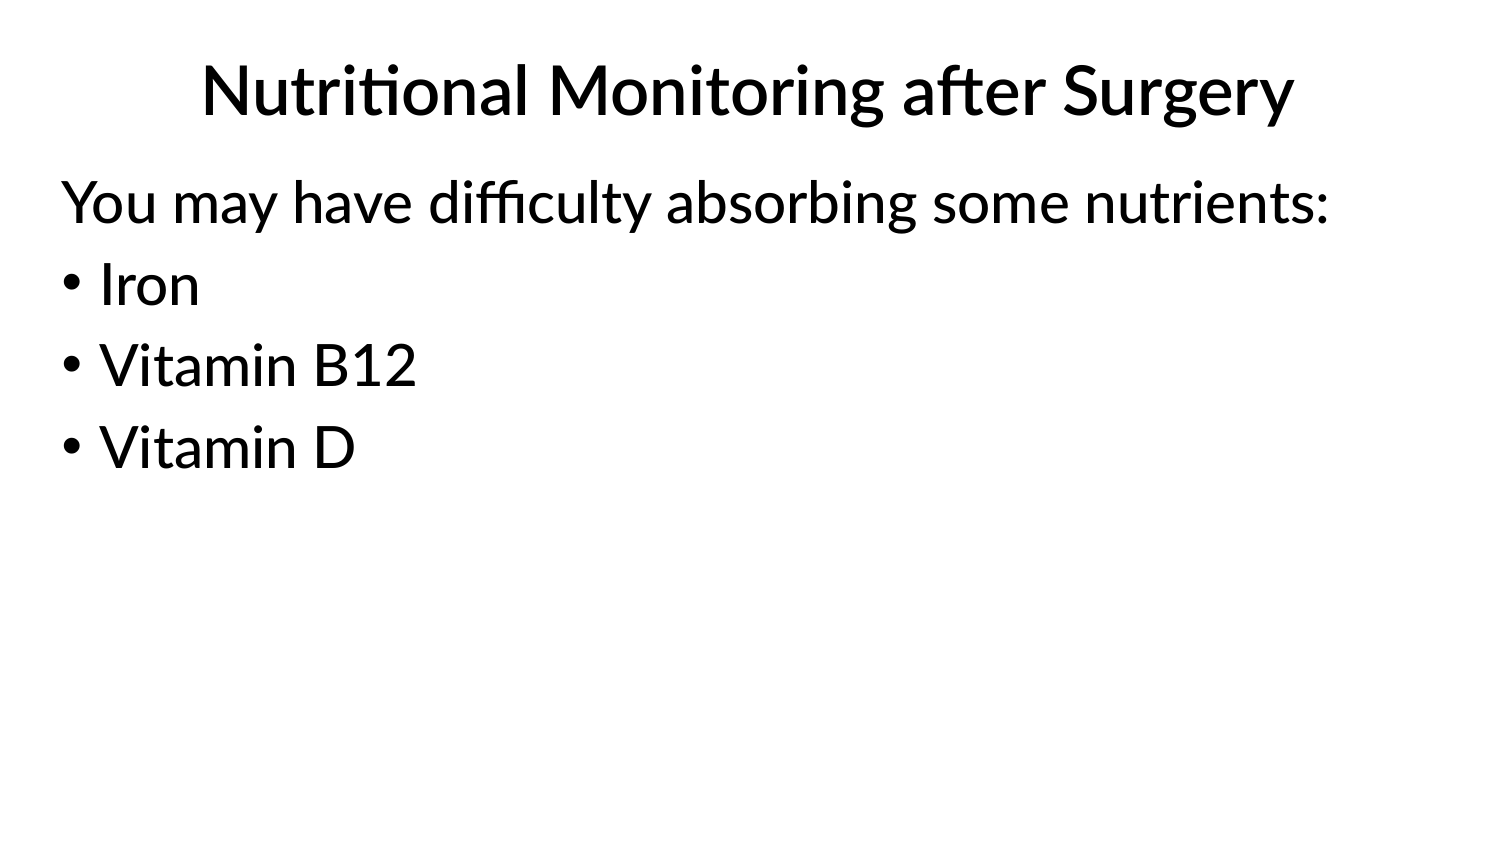

# Nutritional Monitoring after Surgery
You may have difficulty absorbing some nutrients:
Iron
Vitamin B12
Vitamin D